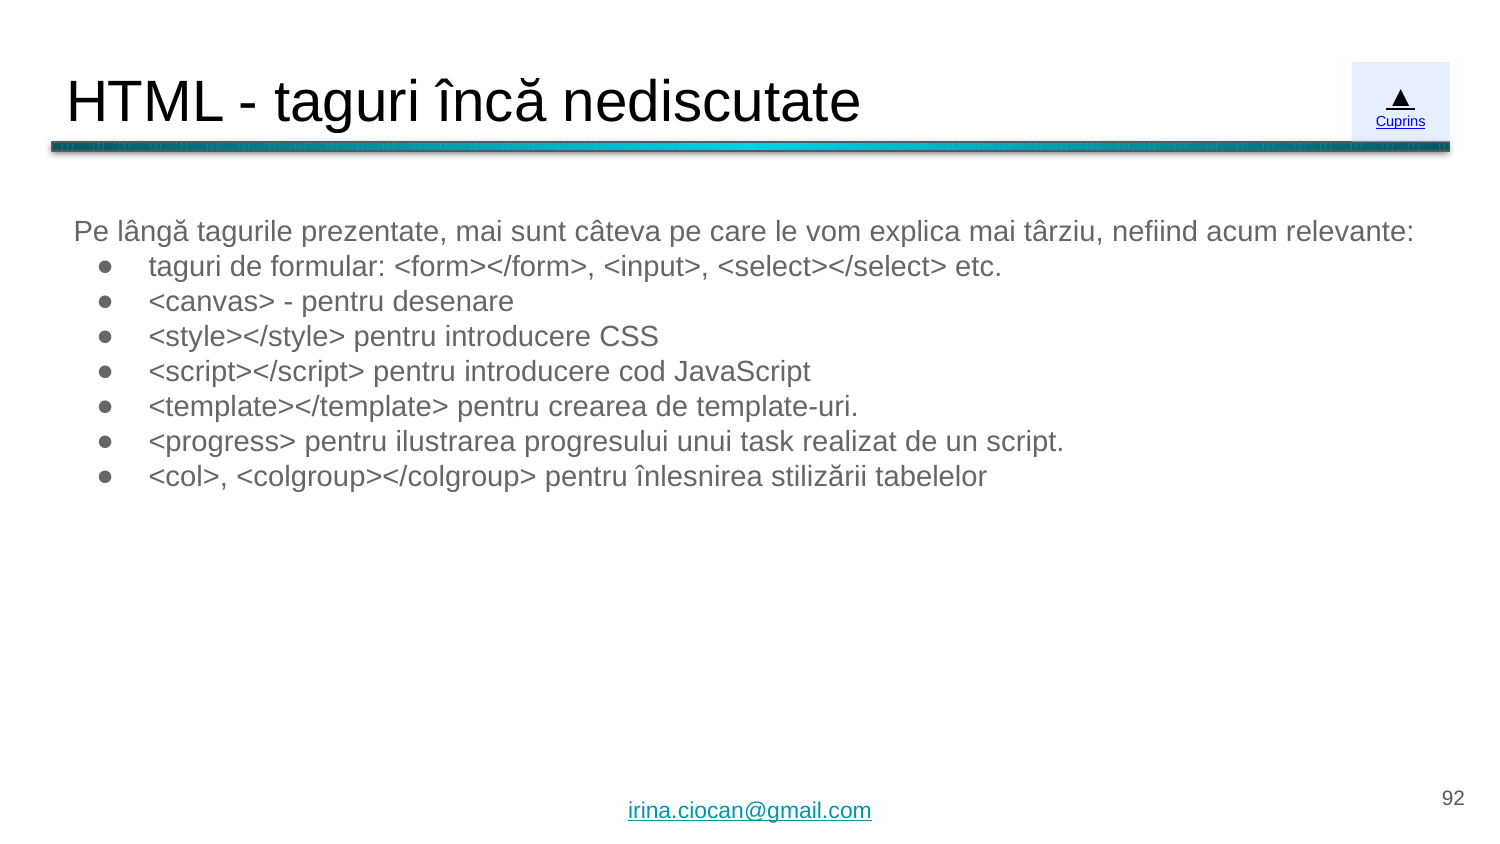

# HTML - taguri încă nediscutate
▲
Cuprins

Pe lângă tagurile prezentate, mai sunt câteva pe care le vom explica mai târziu, nefiind acum relevante:
taguri de formular: <form></form>, <input>, <select></select> etc.
<canvas> - pentru desenare
<style></style> pentru introducere CSS
<script></script> pentru introducere cod JavaScript
<template></template> pentru crearea de template-uri.
<progress> pentru ilustrarea progresului unui task realizat de un script.
<col>, <colgroup></colgroup> pentru înlesnirea stilizării tabelelor
92
irina.ciocan@gmail.com